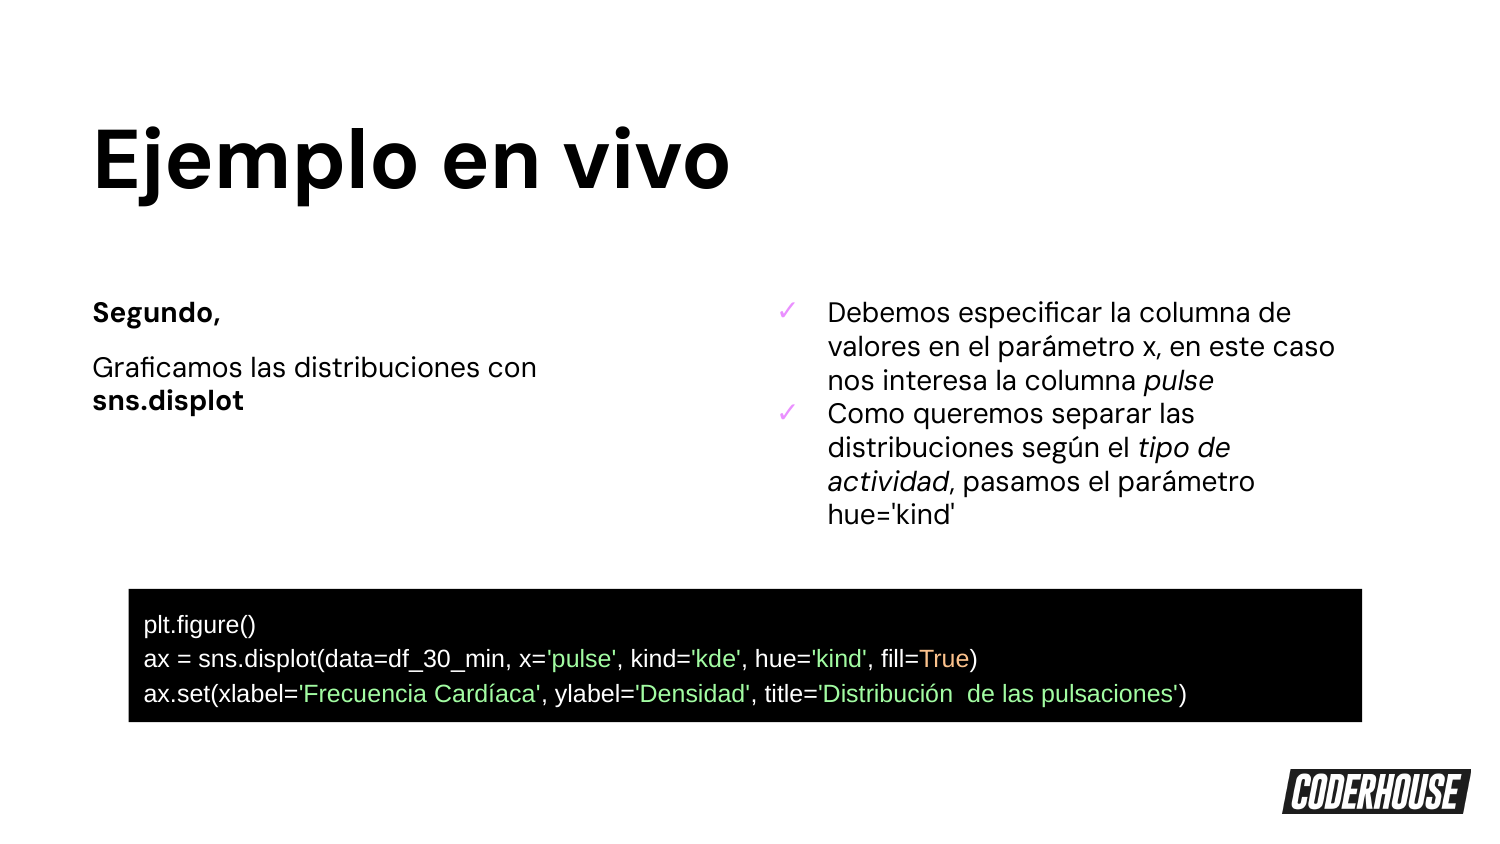

Ejemplo en vivo
Segundo,
Graficamos las distribuciones con sns.displot

Debemos especificar la columna de valores en el parámetro x, en este caso nos interesa la columna pulse
Como queremos separar las distribuciones según el tipo de actividad, pasamos el parámetro hue='kind'
plt.figure()
ax = sns.displot(data=df_30_min, x='pulse', kind='kde', hue='kind', fill=True)
ax.set(xlabel='Frecuencia Cardíaca', ylabel='Densidad', title='Distribución  de las pulsaciones')